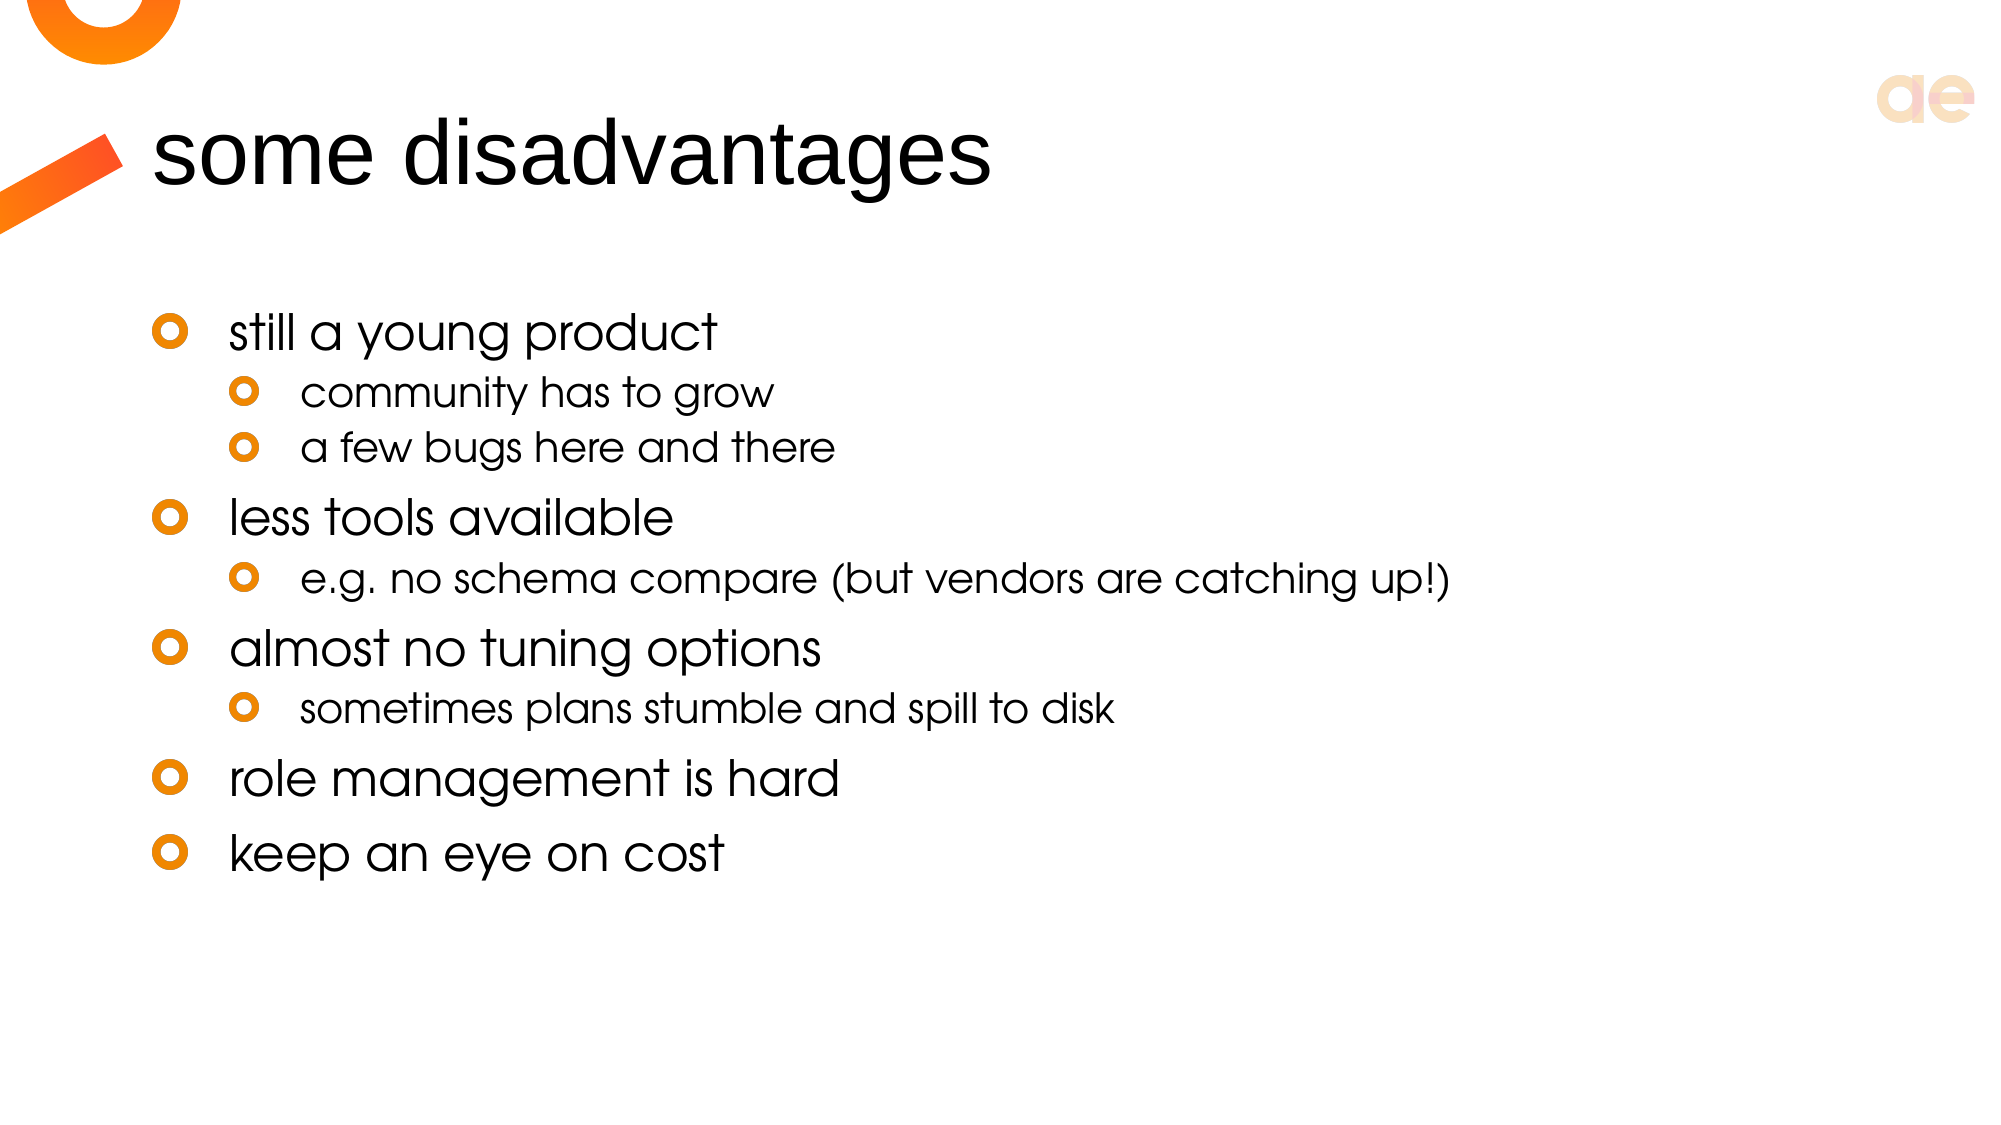

# some disadvantages
still a young product
community has to grow
a few bugs here and there
less tools available
e.g. no schema compare (but vendors are catching up!)
almost no tuning options
sometimes plans stumble and spill to disk
role management is hard
keep an eye on cost